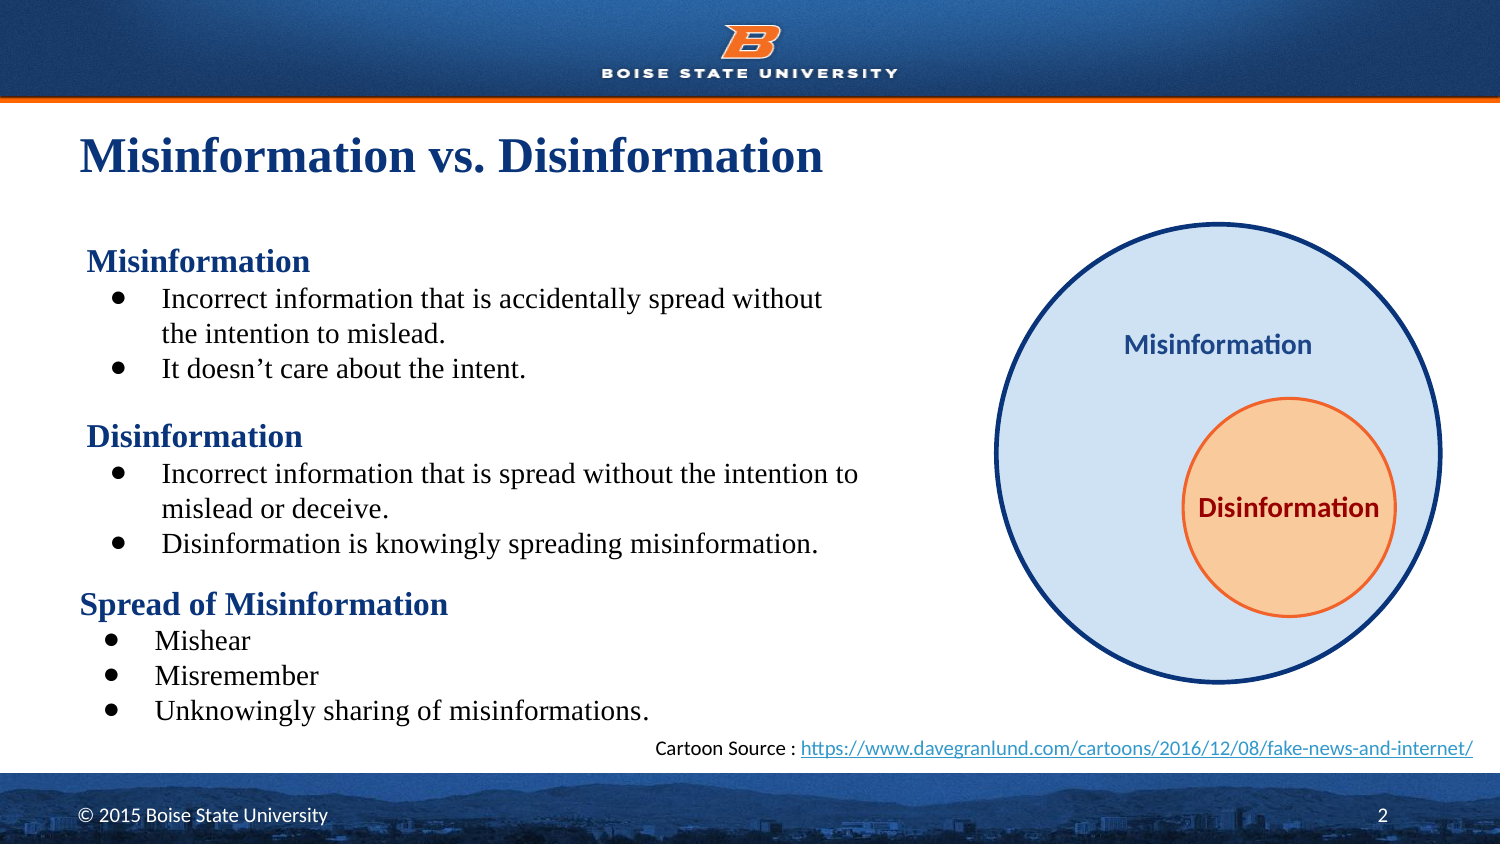

Misinformation vs. Disinformation
Misinformation
Incorrect information that is accidentally spread without the intention to mislead.
It doesn’t care about the intent.

Misinformation

Disinformation
Incorrect information that is spread without the intention to
mislead or deceive.
Disinformation is knowingly spreading misinformation.
Disinformation
Spread of Misinformation
Mishear
Misremember
Unknowingly sharing of misinformations.
Cartoon Source : https://www.davegranlund.com/cartoons/2016/12/08/fake-news-and-internet/